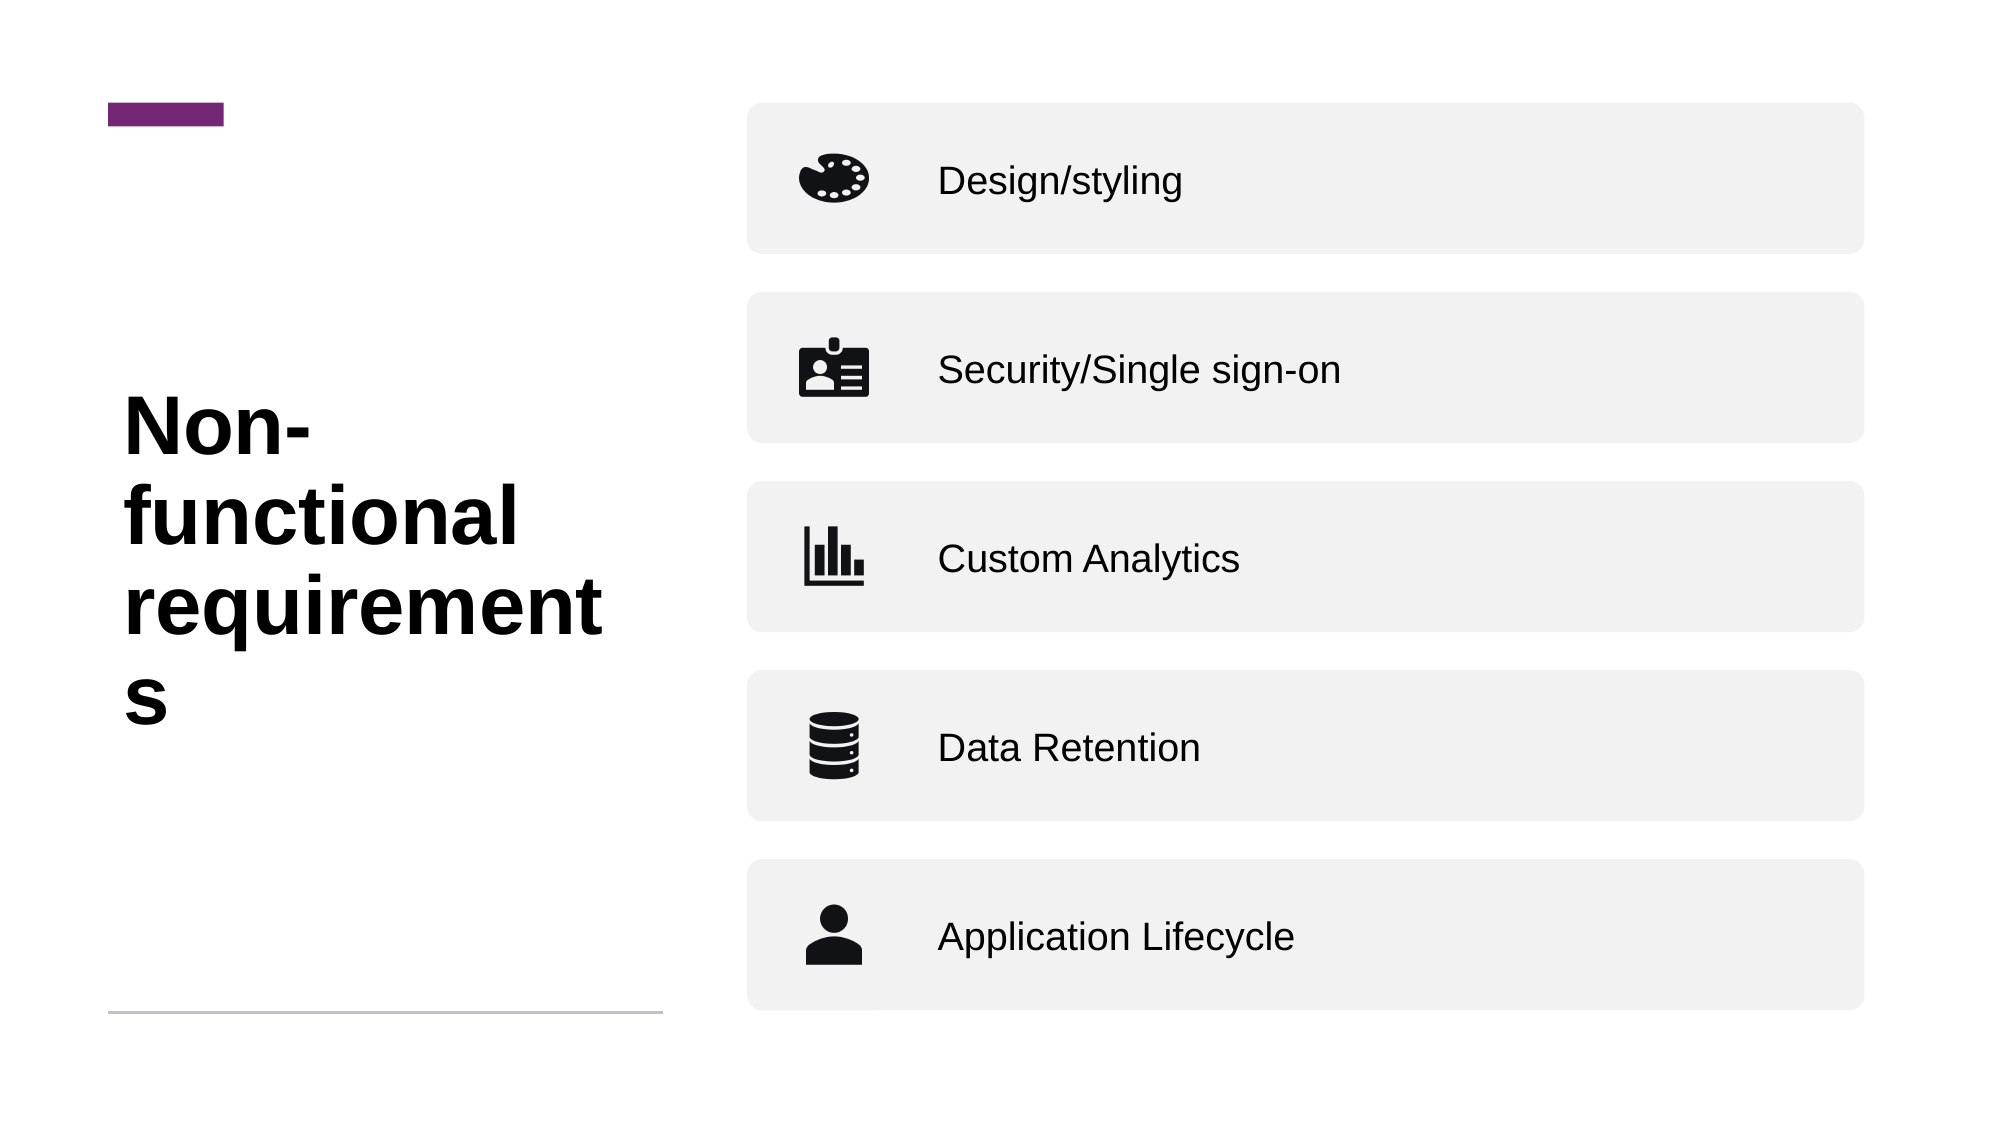

Design/styling
Security/Single sign-on
Custom Analytics
Data Retention
Application Lifecycle
# Non-functional requirements